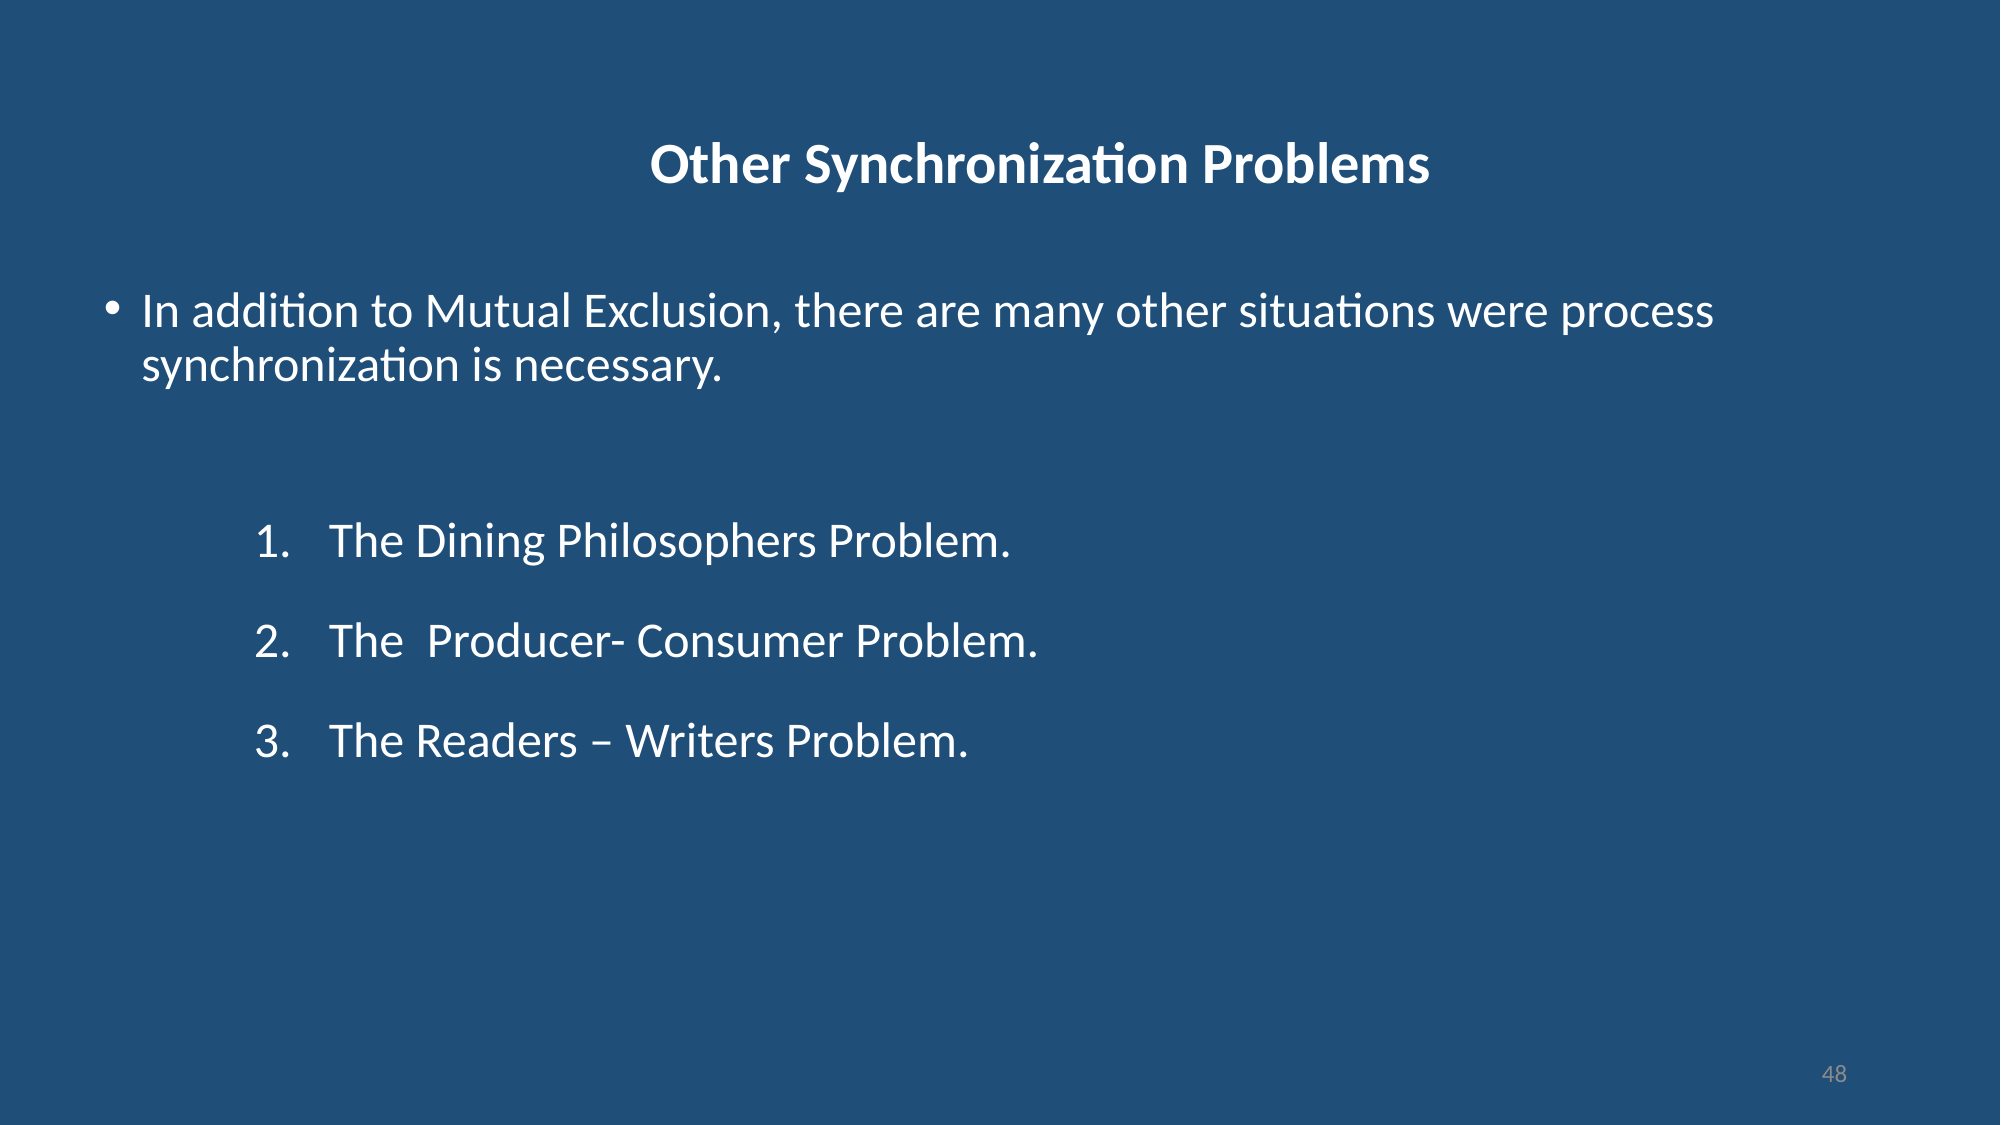

# Other Synchronization Problems
In addition to Mutual Exclusion, there are many other situations were process synchronization is necessary.

The Dining Philosophers Problem.
The  Producer- Consumer Problem.
The Readers – Writers Problem.

48